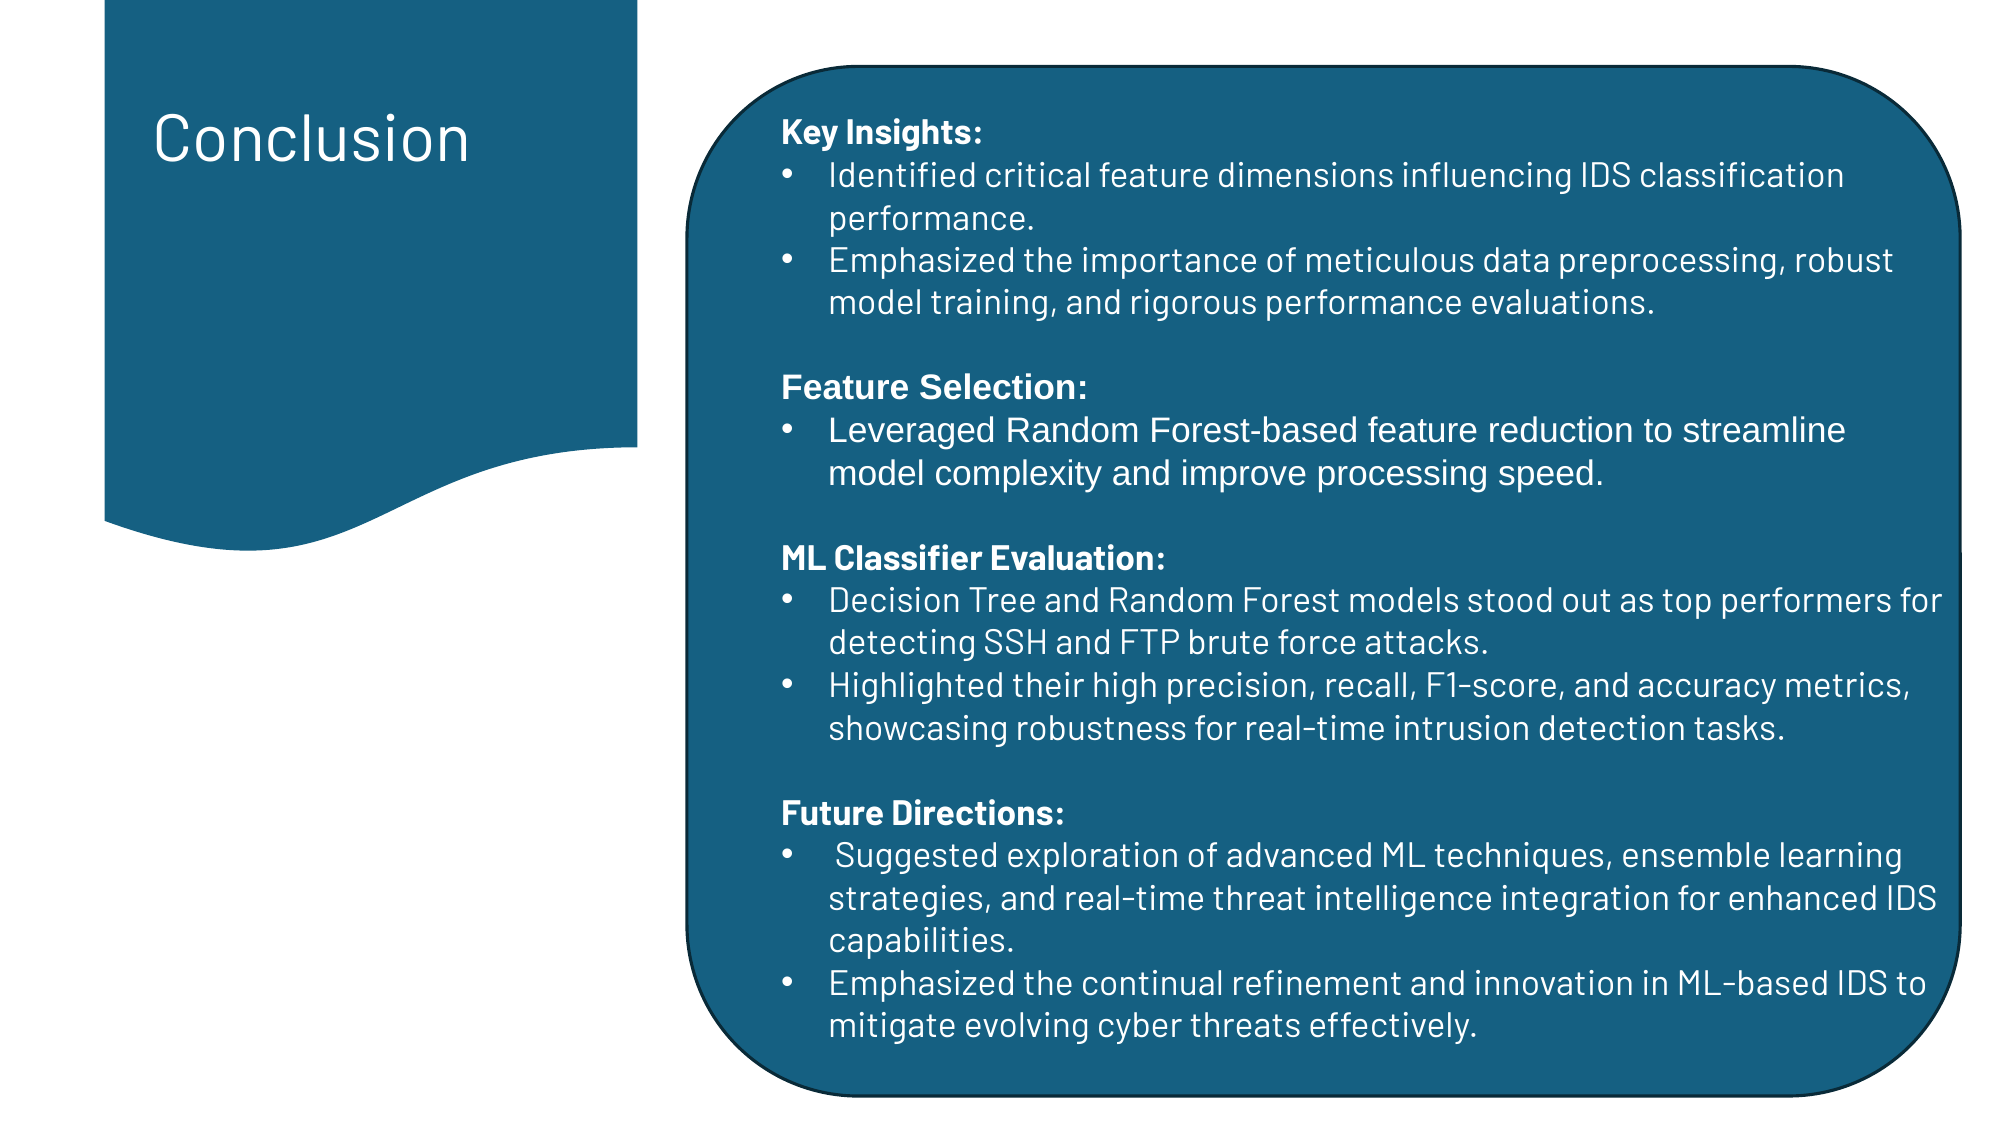

# Conclusion

Key Insights:
Identified critical feature dimensions influencing IDS classification performance.
Emphasized the importance of meticulous data preprocessing, robust model training, and rigorous performance evaluations.

Feature Selection:
Leveraged Random Forest-based feature reduction to streamline model complexity and improve processing speed.

ML Classifier Evaluation:
Decision Tree and Random Forest models stood out as top performers for detecting SSH and FTP brute force attacks.
Highlighted their high precision, recall, F1-score, and accuracy metrics, showcasing robustness for real-time intrusion detection tasks.

Future Directions:
 Suggested exploration of advanced ML techniques, ensemble learning strategies, and real-time threat intelligence integration for enhanced IDS capabilities.
Emphasized the continual refinement and innovation in ML-based IDS to mitigate evolving cyber threats effectively.